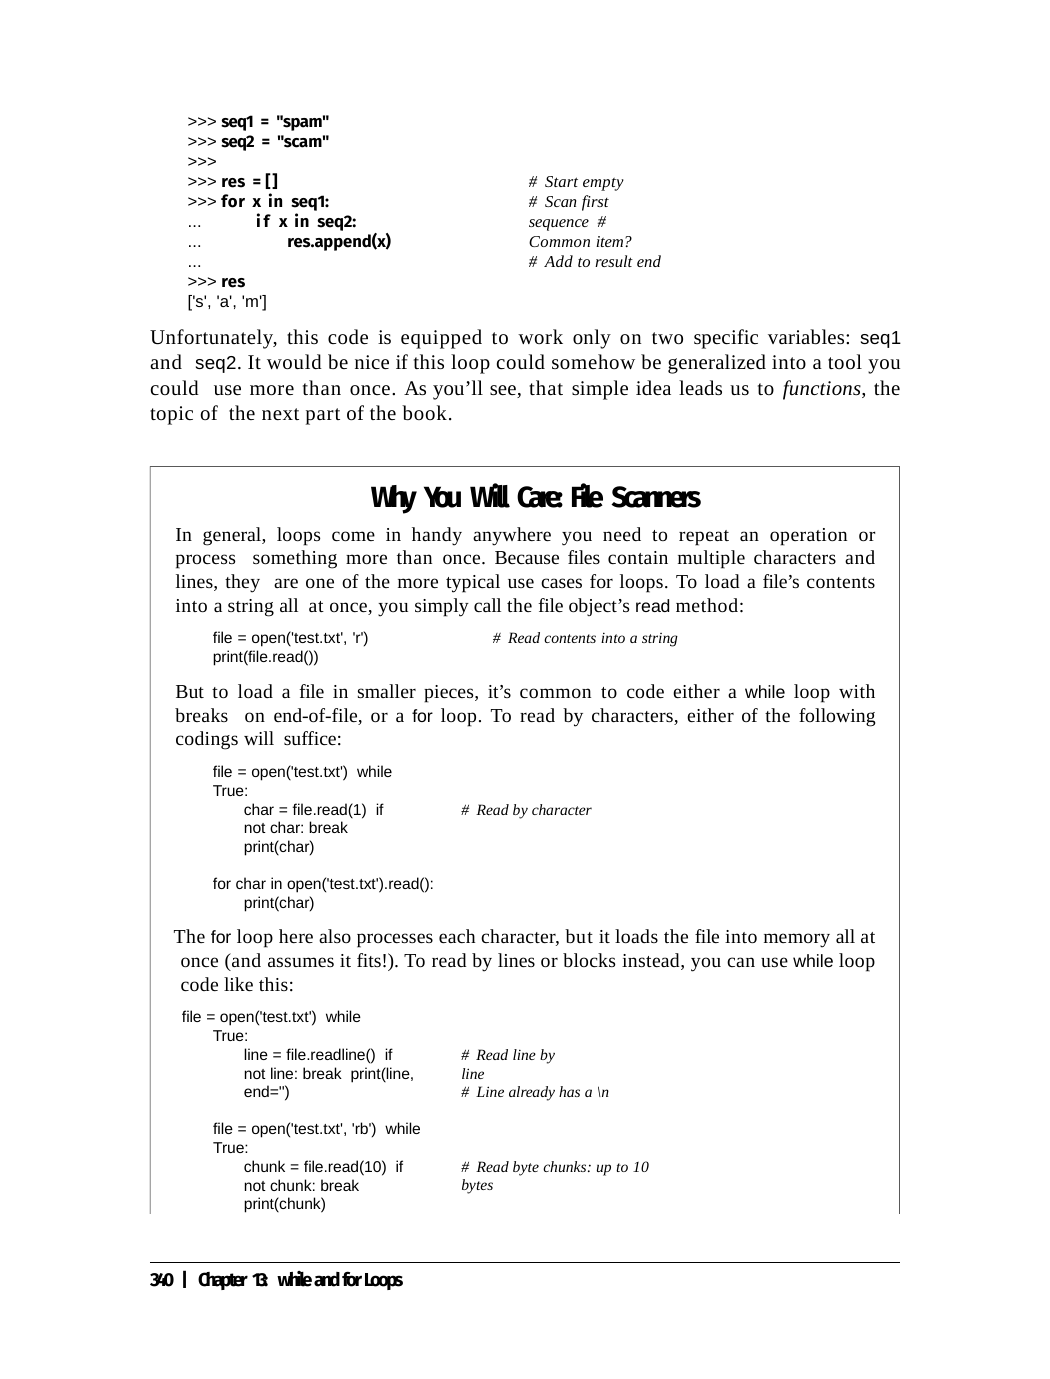

>>> seq1 = "spam"
>>> seq2 = "scam"
>>>
>>> res = []
>>> for x in seq1:
...	if x in seq2:
# Start empty
# Scan first sequence  # Common item?
# Add to result end
...
...
>>> res
res.append(x)
['s', 'a', 'm']
Unfortunately, this code is equipped to work only on two specific variables: seq1 and  seq2. It would be nice if this loop could somehow be generalized into a tool you could  use more than once. As you’ll see, that simple idea leads us to functions, the topic of  the next part of the book.
Why You Will Care: File Scanners
In general, loops come in handy anywhere you need to repeat an operation or process  something more than once. Because files contain multiple characters and lines, they  are one of the more typical use cases for loops. To load a file’s contents into a string all  at once, you simply call the file object’s read method:
file = open('test.txt', 'r')	# Read contents into a string
print(file.read())
But to load a file in smaller pieces, it’s common to code either a while loop with breaks  on end-of-file, or a for loop. To read by characters, either of the following codings will  suffice:
file = open('test.txt')  while True:

char = file.read(1)  if not char: break  print(char)
# Read by character
for char in open('test.txt').read():  print(char)
The for loop here also processes each character, but it loads the file into memory all at  once (and assumes it fits!). To read by lines or blocks instead, you can use while loop  code like this:
file = open('test.txt')  while True:
line = file.readline()  if not line: break  print(line, end='')
# Read line by line
# Line already has a \n
file = open('test.txt', 'rb')  while True:
chunk = file.read(10)  if not chunk: break  print(chunk)
# Read byte chunks: up to 10 bytes

340  |  Chapter 13:  while and for Loops